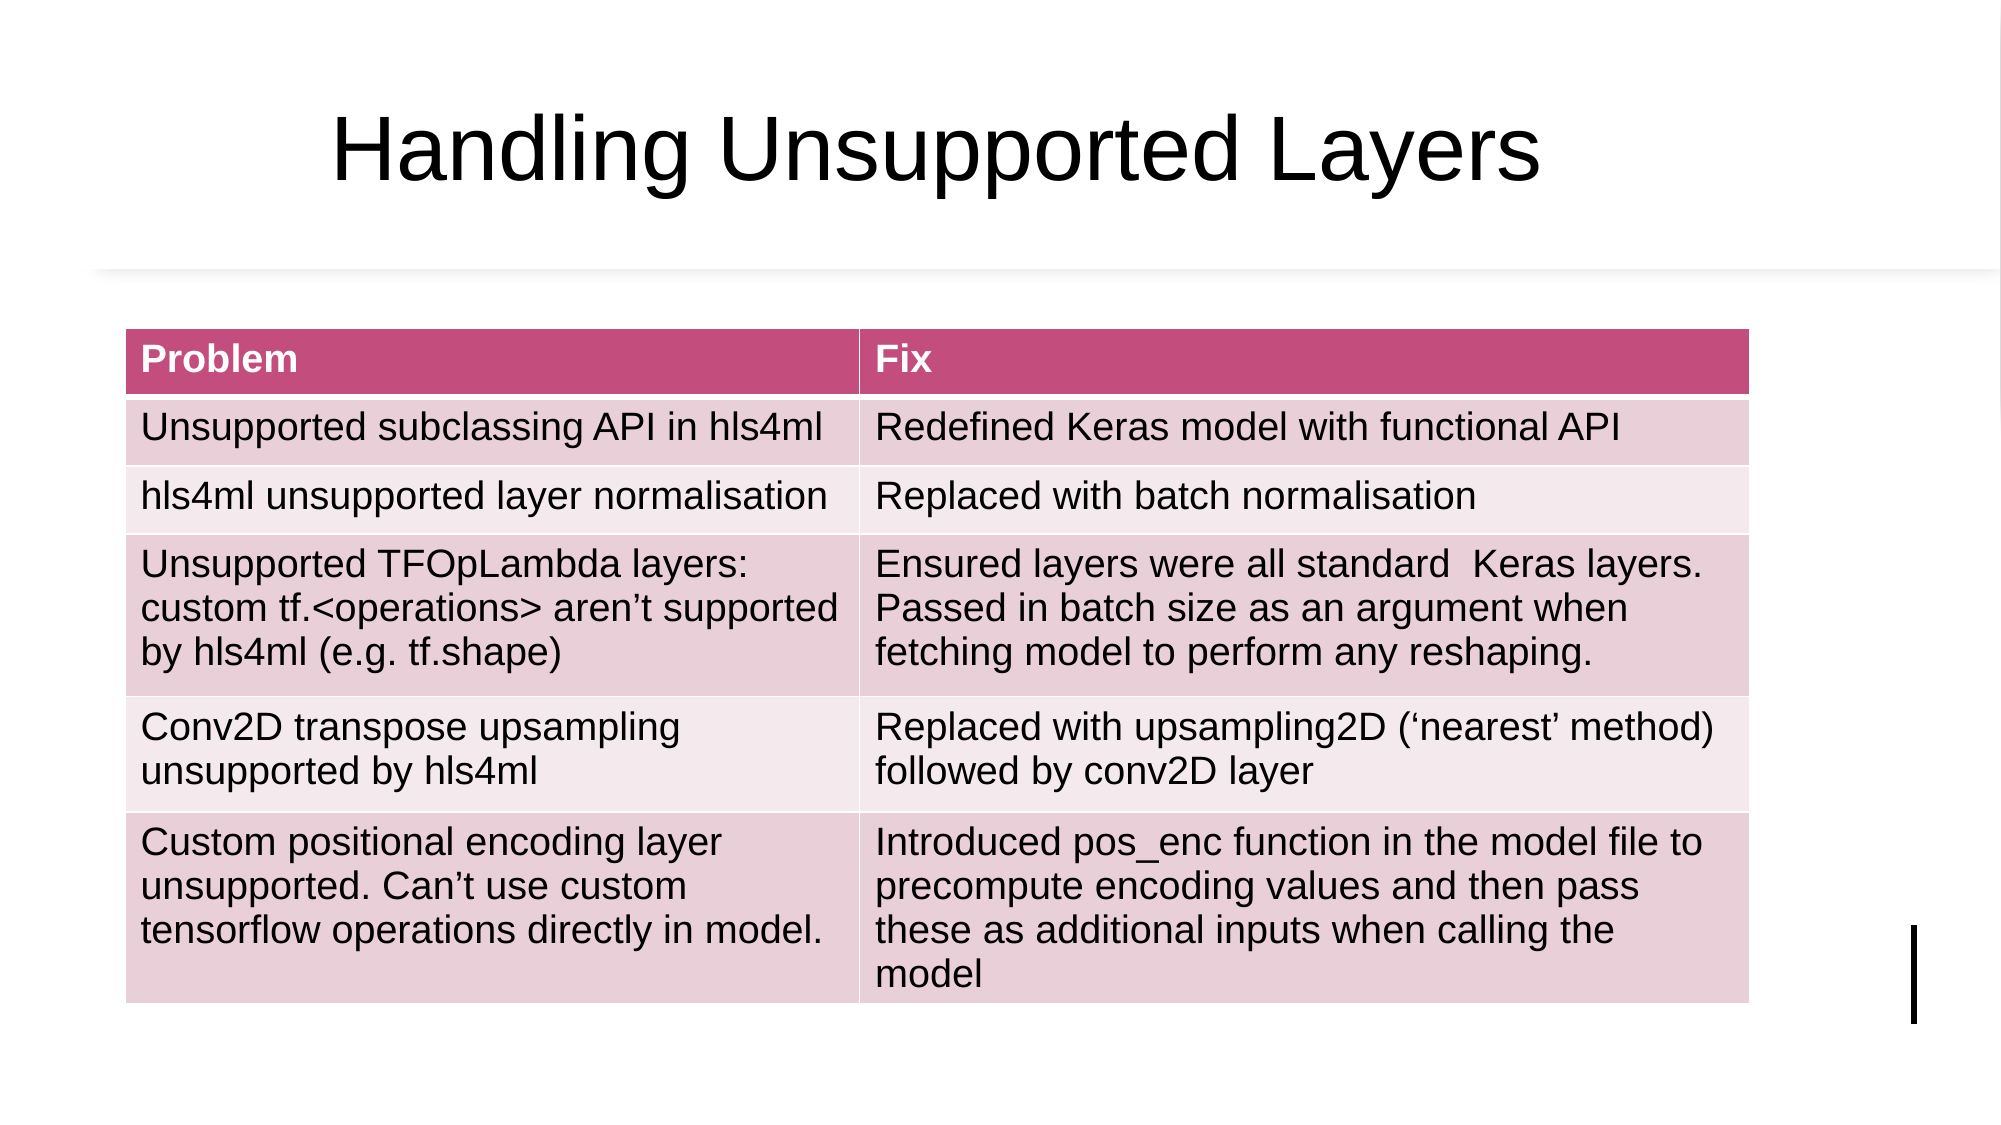

81
# Handling Unsupported Layers
| Problem | Fix |
| --- | --- |
| Unsupported subclassing API in hls4ml | Redefined Keras model with functional API |
| hls4ml unsupported layer normalisation | Replaced with batch normalisation |
| Unsupported TFOpLambda layers: custom tf.<operations> aren’t supported by hls4ml (e.g. tf.shape) | Ensured layers were all standard Keras layers. Passed in batch size as an argument when fetching model to perform any reshaping. |
| Conv2D transpose upsampling unsupported by hls4ml | Replaced with upsampling2D (‘nearest’ method) followed by conv2D layer |
| Custom positional encoding layer unsupported. Can’t use custom tensorflow operations directly in model. | Introduced pos\_enc function in the model file to precompute encoding values and then pass these as additional inputs when calling the model |